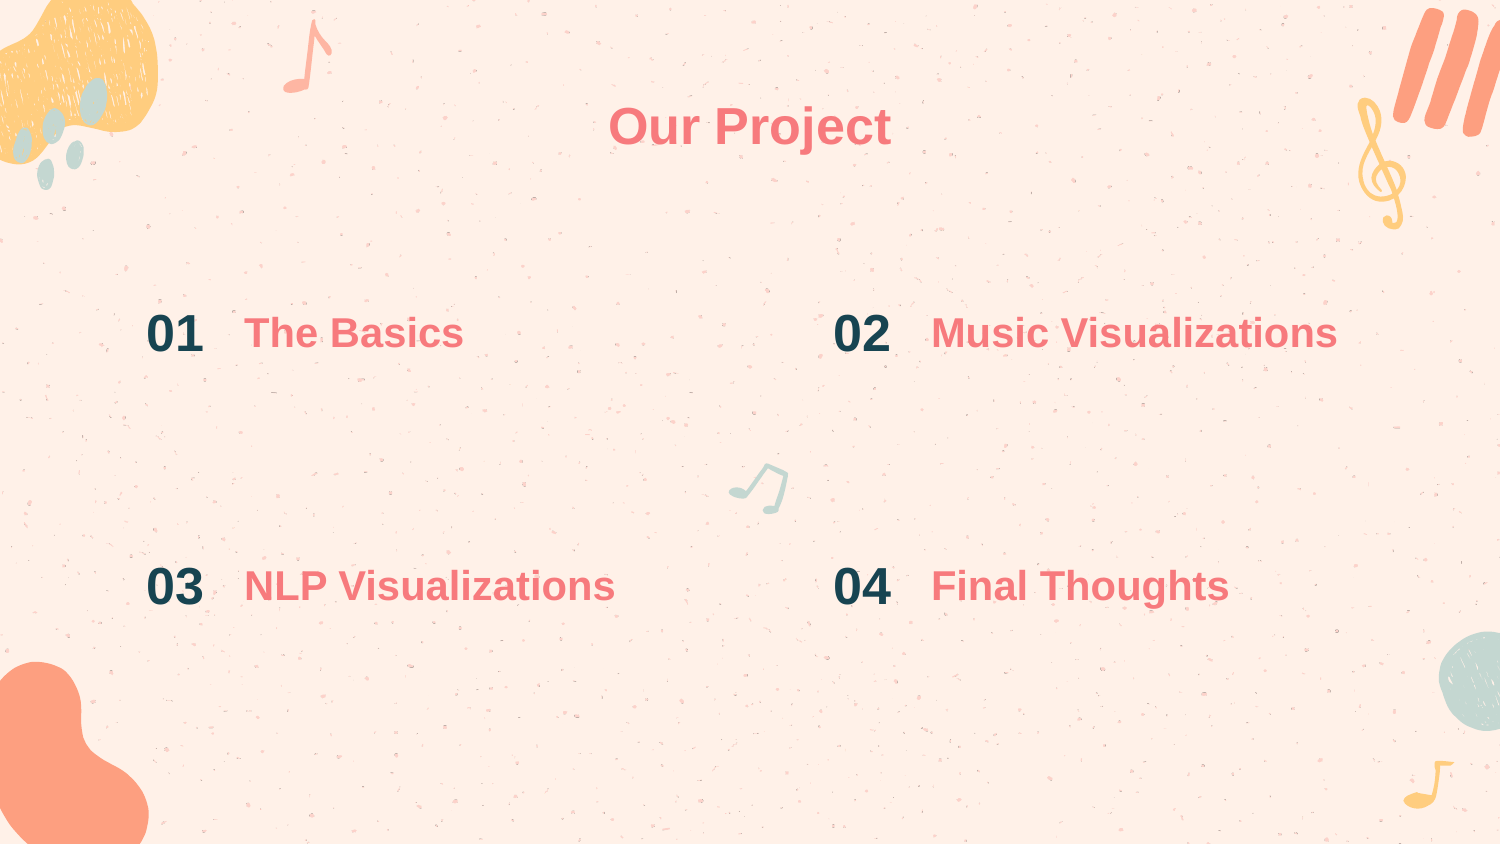

Our Project
01
02
# The Basics
Music Visualizations

03
04
NLP Visualizations
Final Thoughts